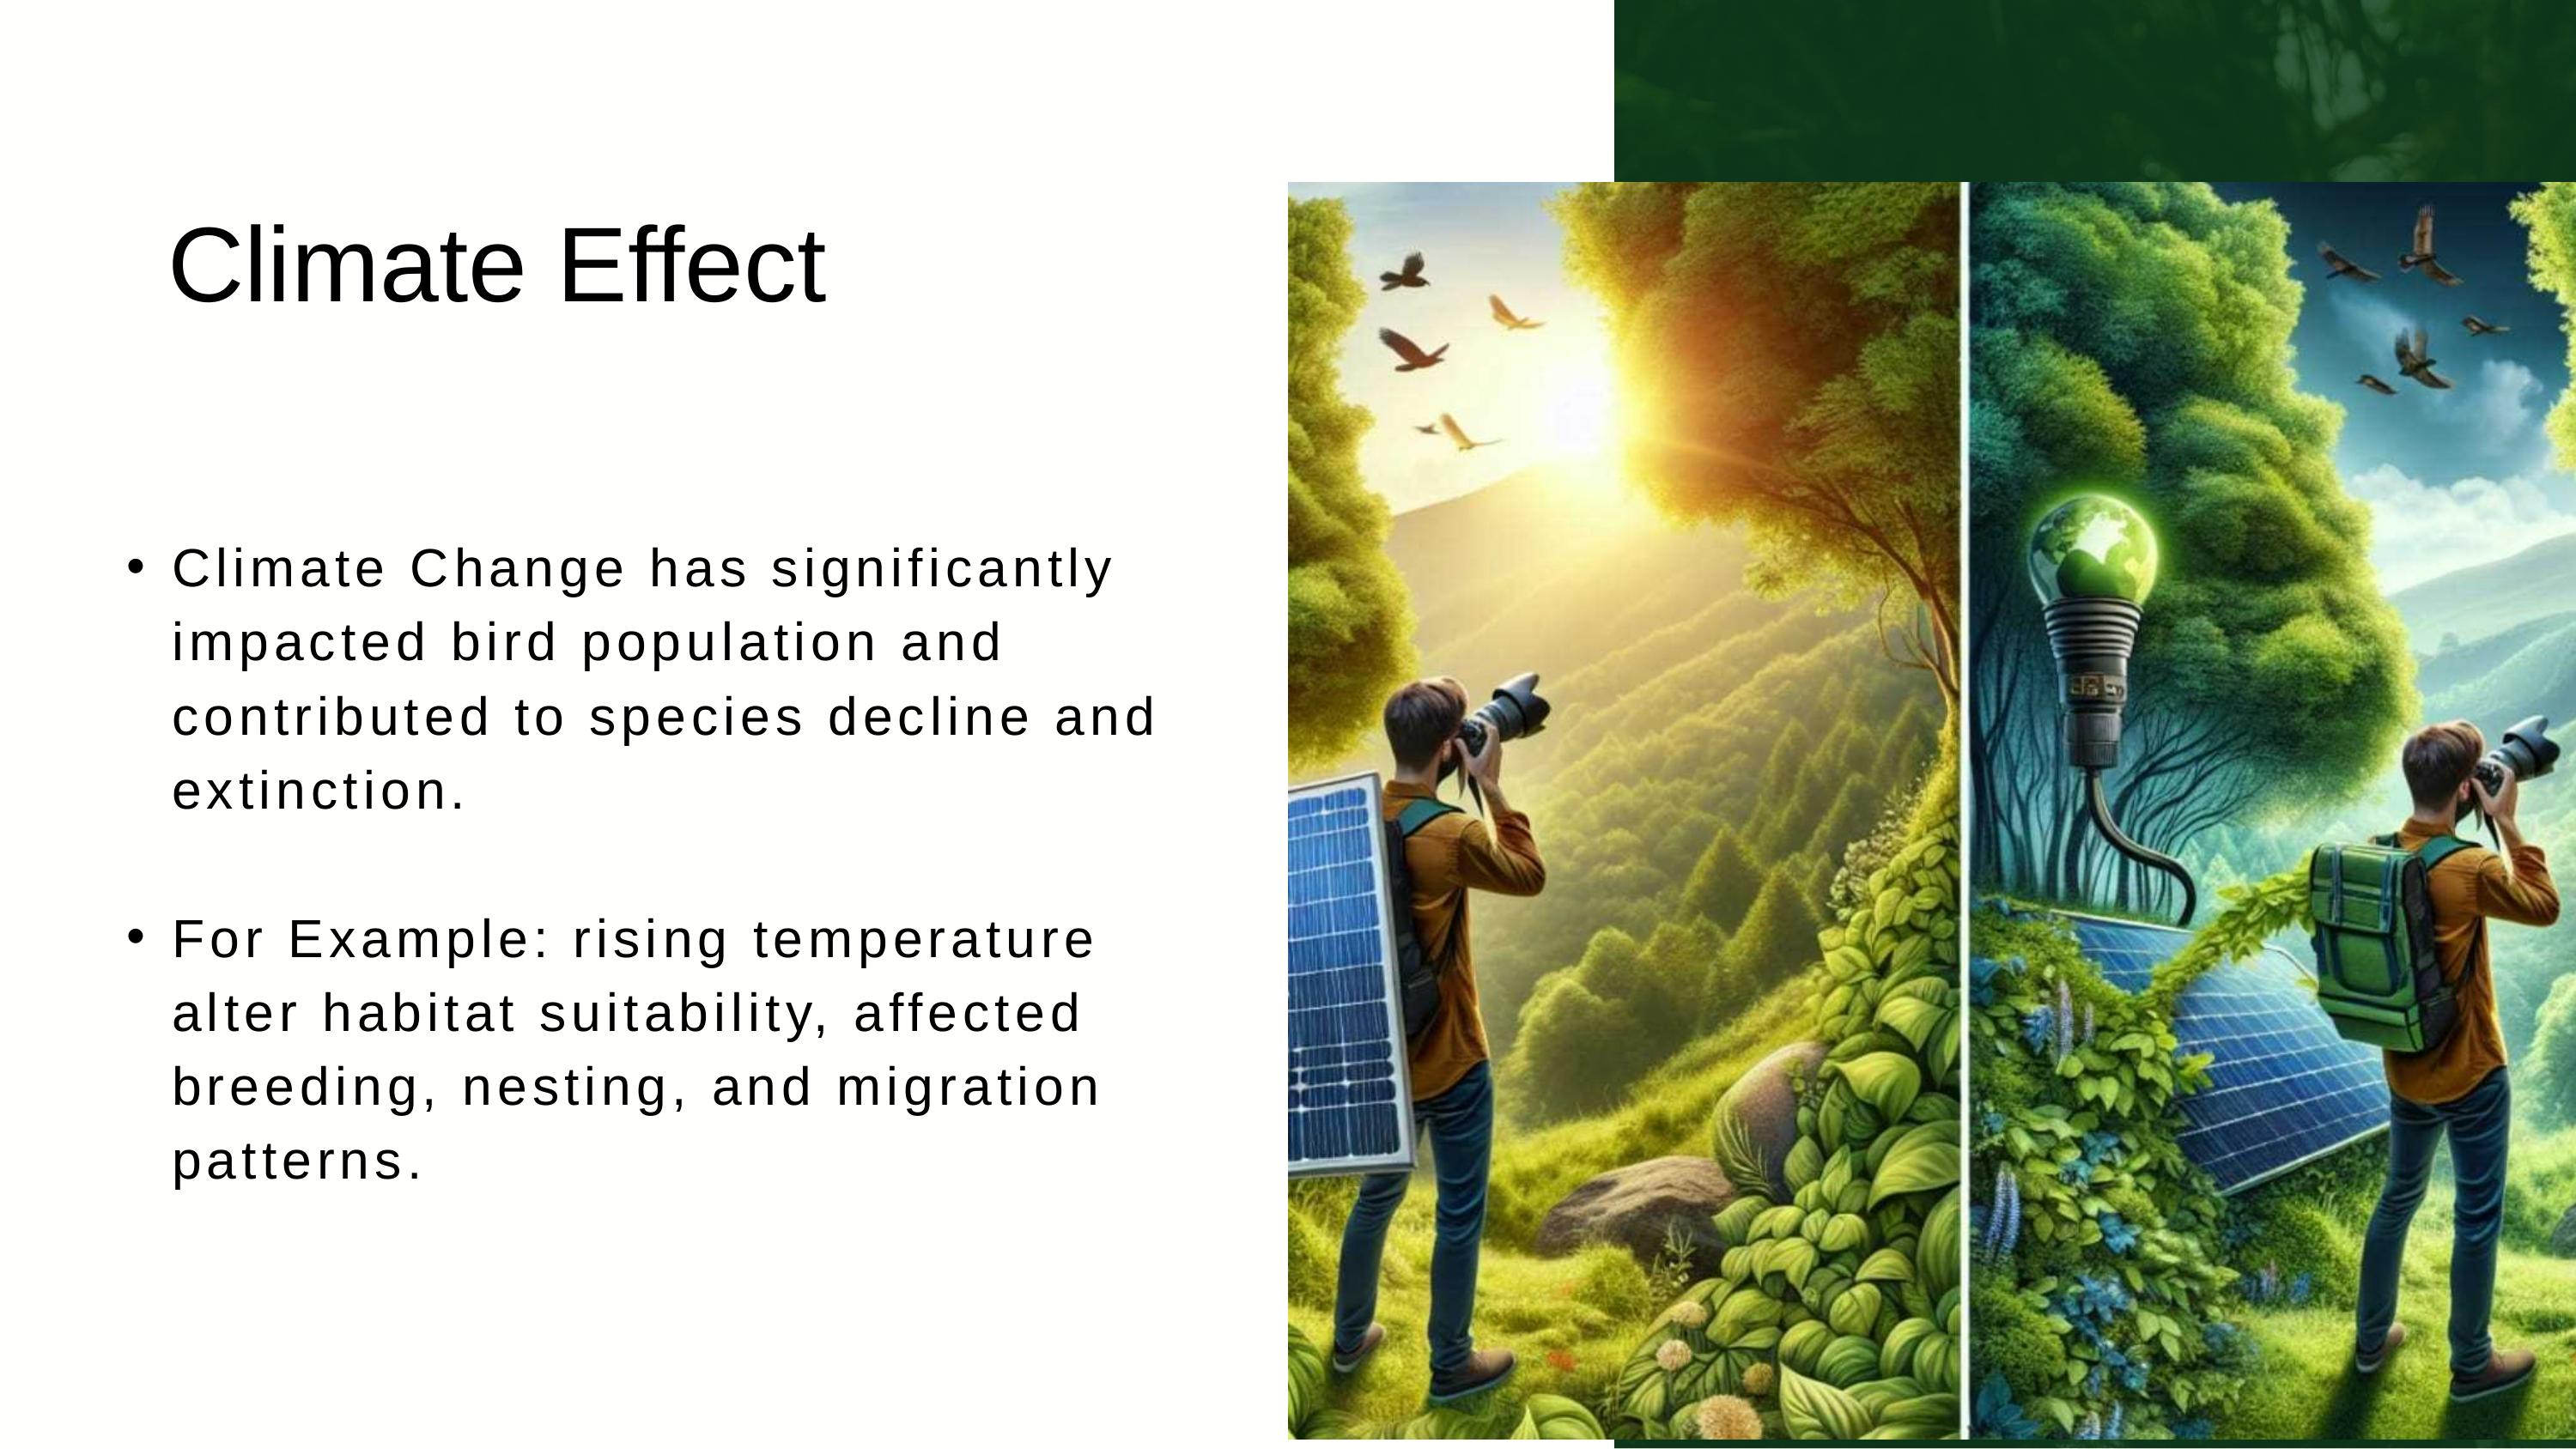

Climate Effect

Climate Change has significantly impacted bird population and contributed to species decline and extinction.

For Example: rising temperature alter habitat suitability, affected breeding, nesting, and migration patterns.